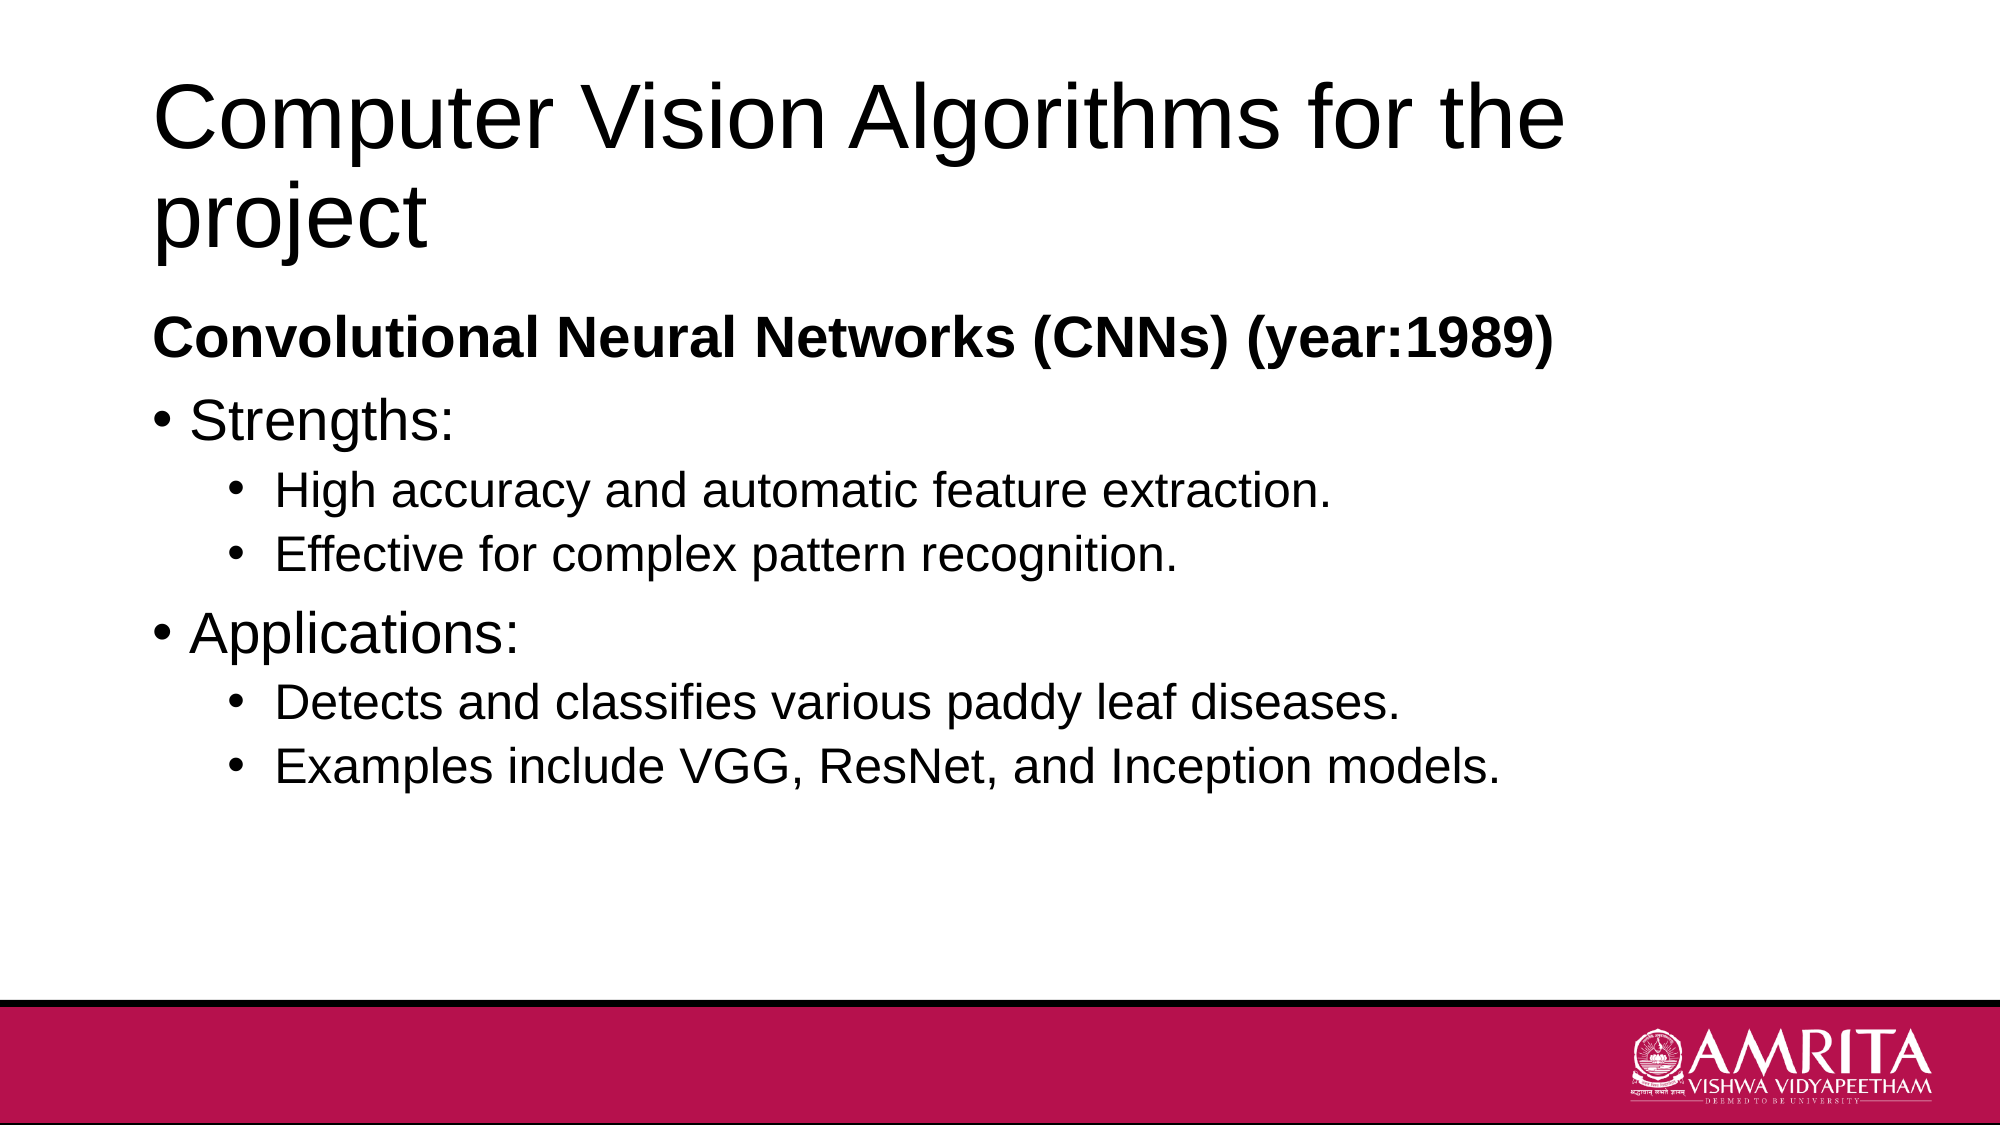

# Computer Vision Algorithms for the project
Convolutional Neural Networks (CNNs) (year:1989)
Strengths:
High accuracy and automatic feature extraction.
Effective for complex pattern recognition.
Applications:
Detects and classifies various paddy leaf diseases.
Examples include VGG, ResNet, and Inception models.